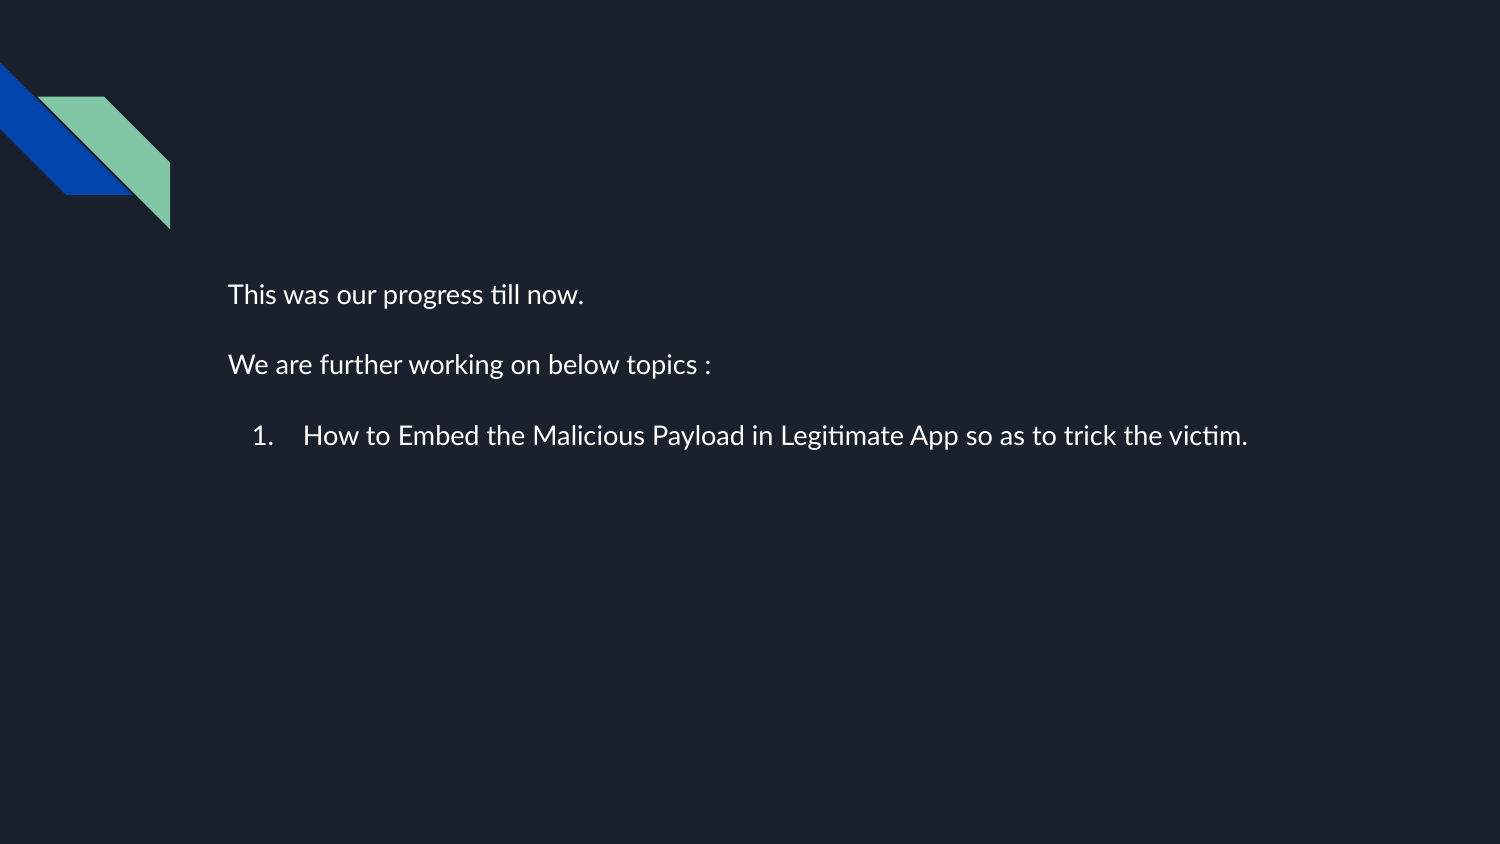

This was our progress till now.
We are further working on below topics :
How to Embed the Malicious Payload in Legitimate App so as to trick the victim.